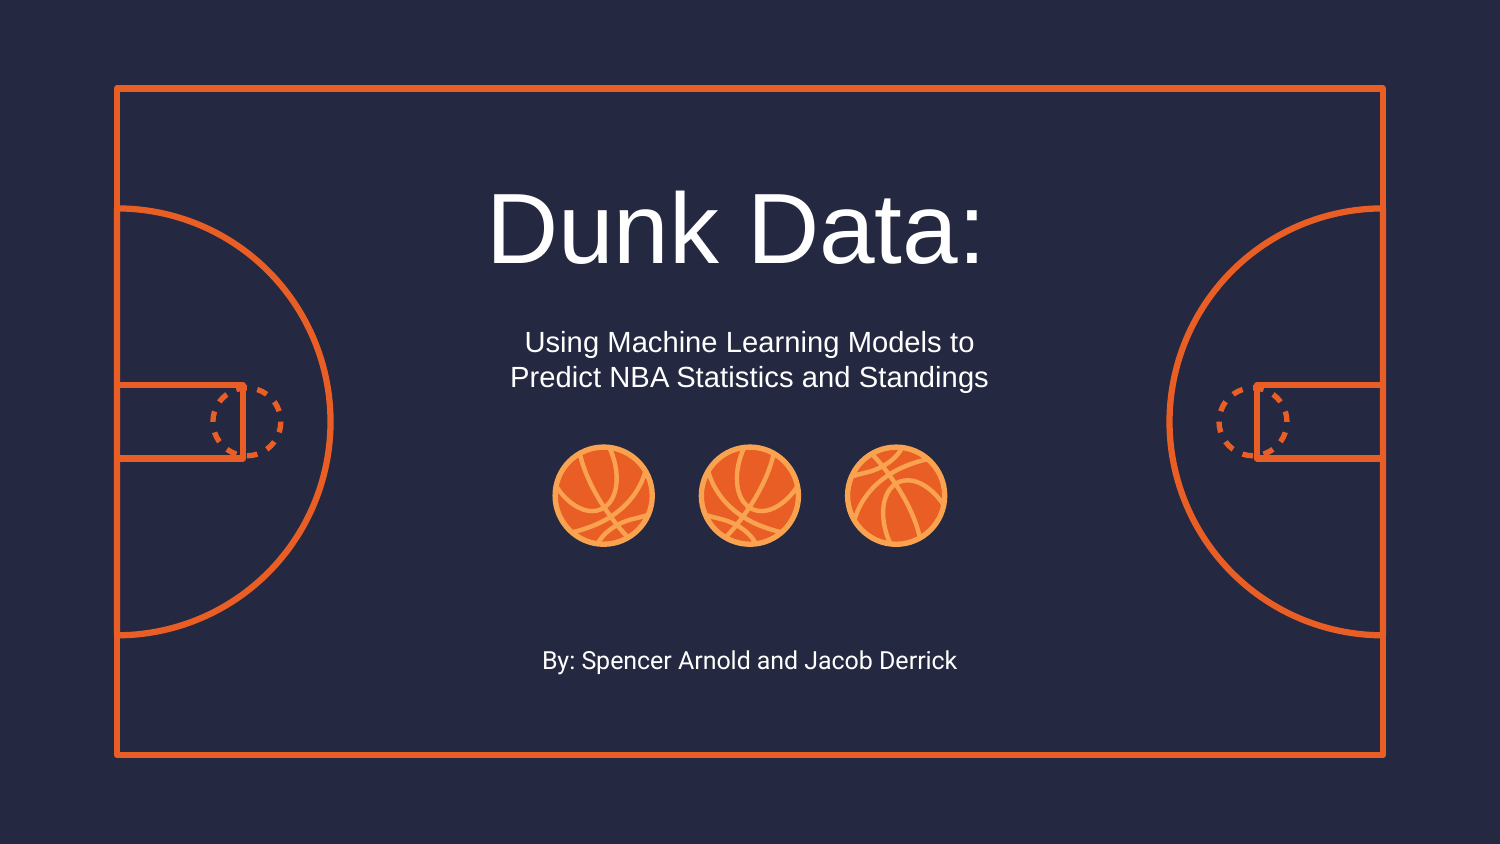

# Dunk Data:

Using Machine Learning Models to Predict NBA Statistics and Standings

By: Spencer Arnold and Jacob Derrick